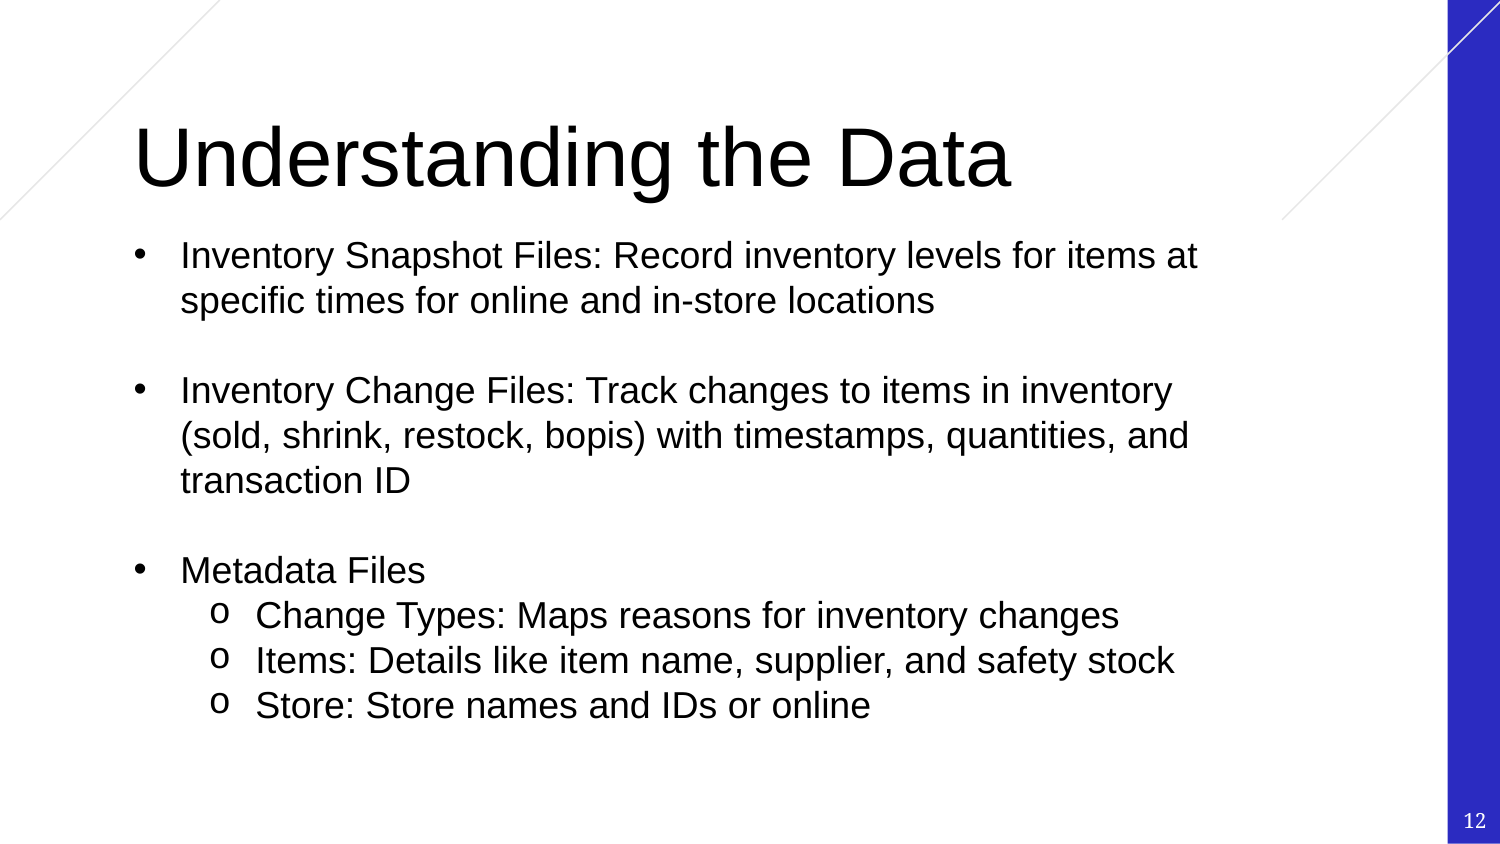

# Understanding the Data
Inventory Snapshot Files: Record inventory levels for items at specific times for online and in-store locations

Inventory Change Files: Track changes to items in inventory (sold, shrink, restock, bopis) with timestamps, quantities, and transaction ID

Metadata Files
Change Types: Maps reasons for inventory changes
Items: Details like item name, supplier, and safety stock
Store: Store names and IDs or online

12